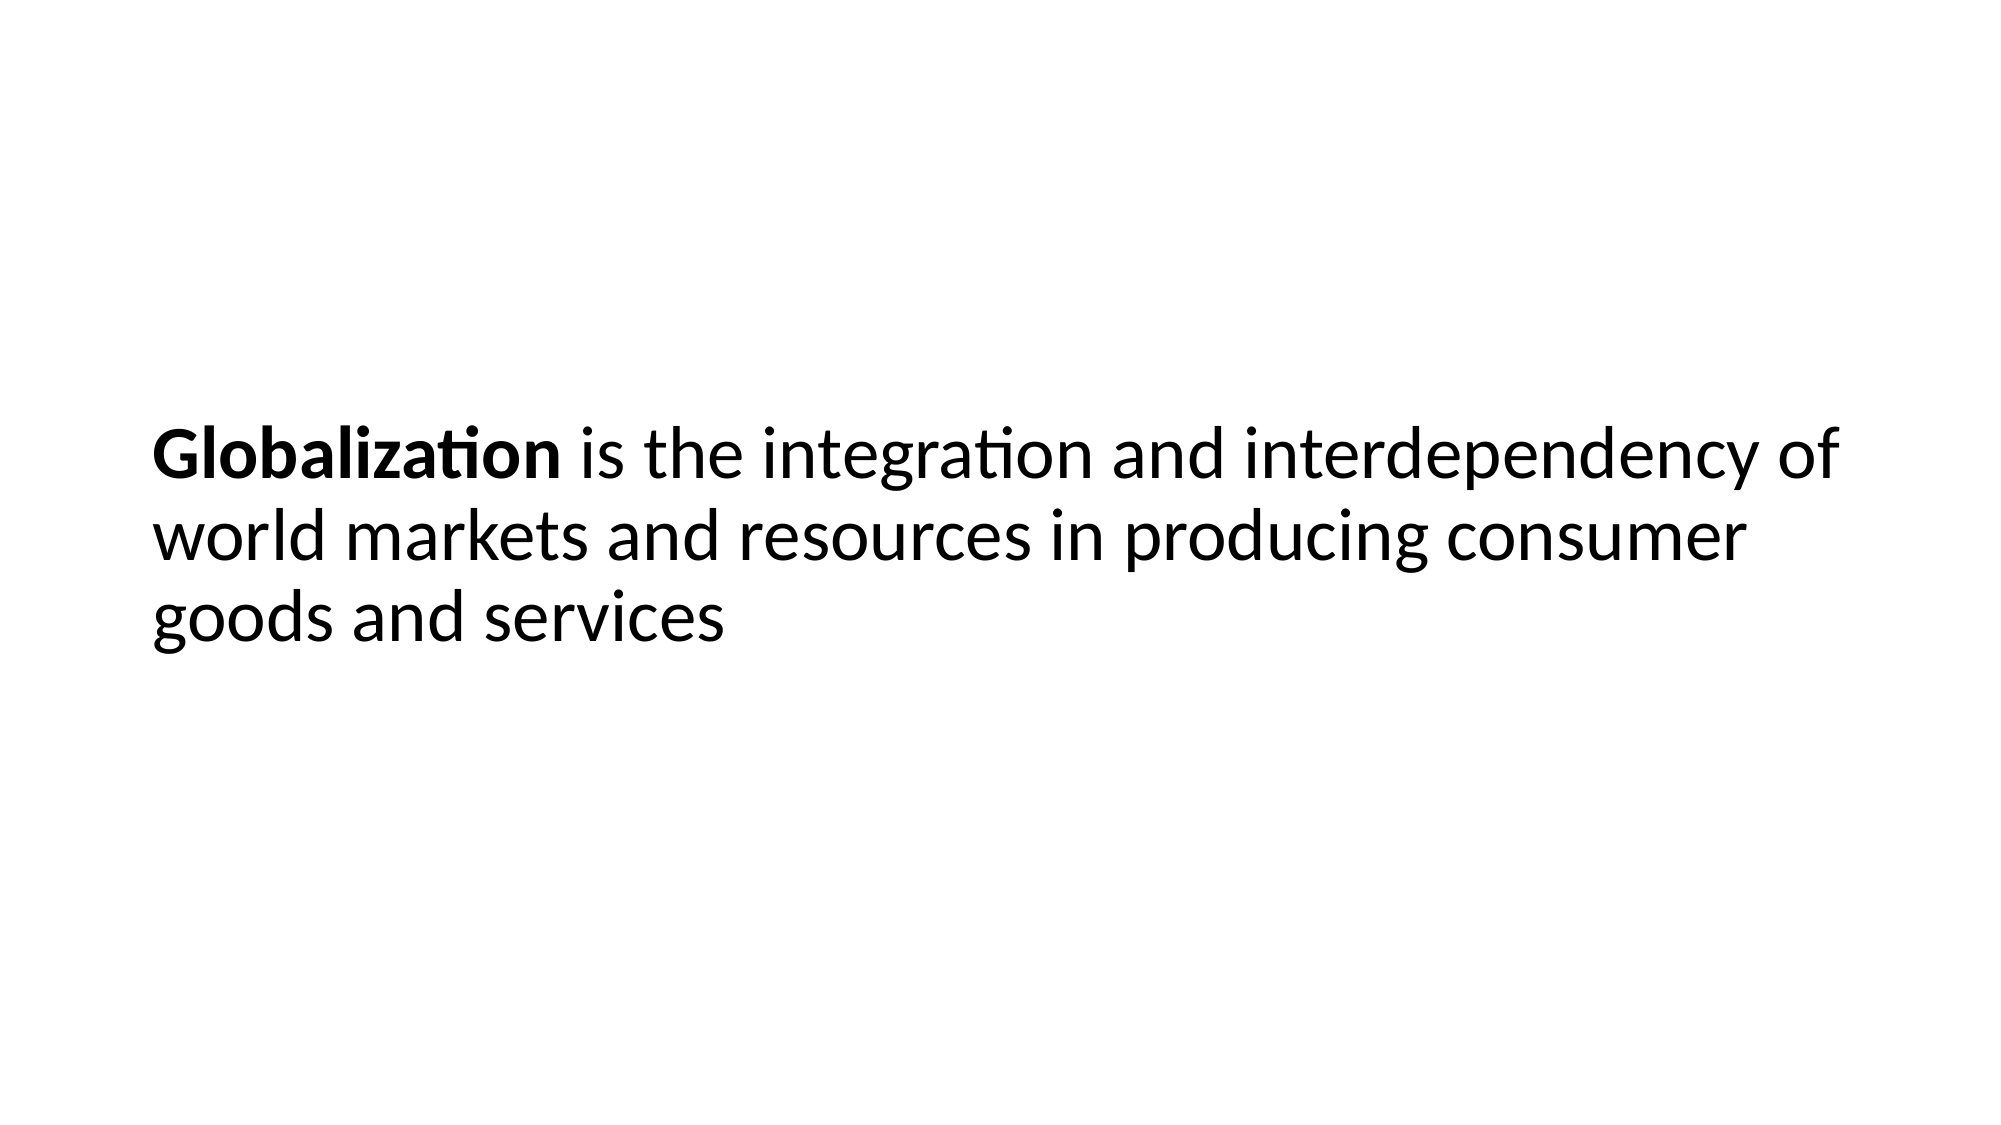

Globalization is the integration and interdependency of world markets and resources in producing consumer goods and services